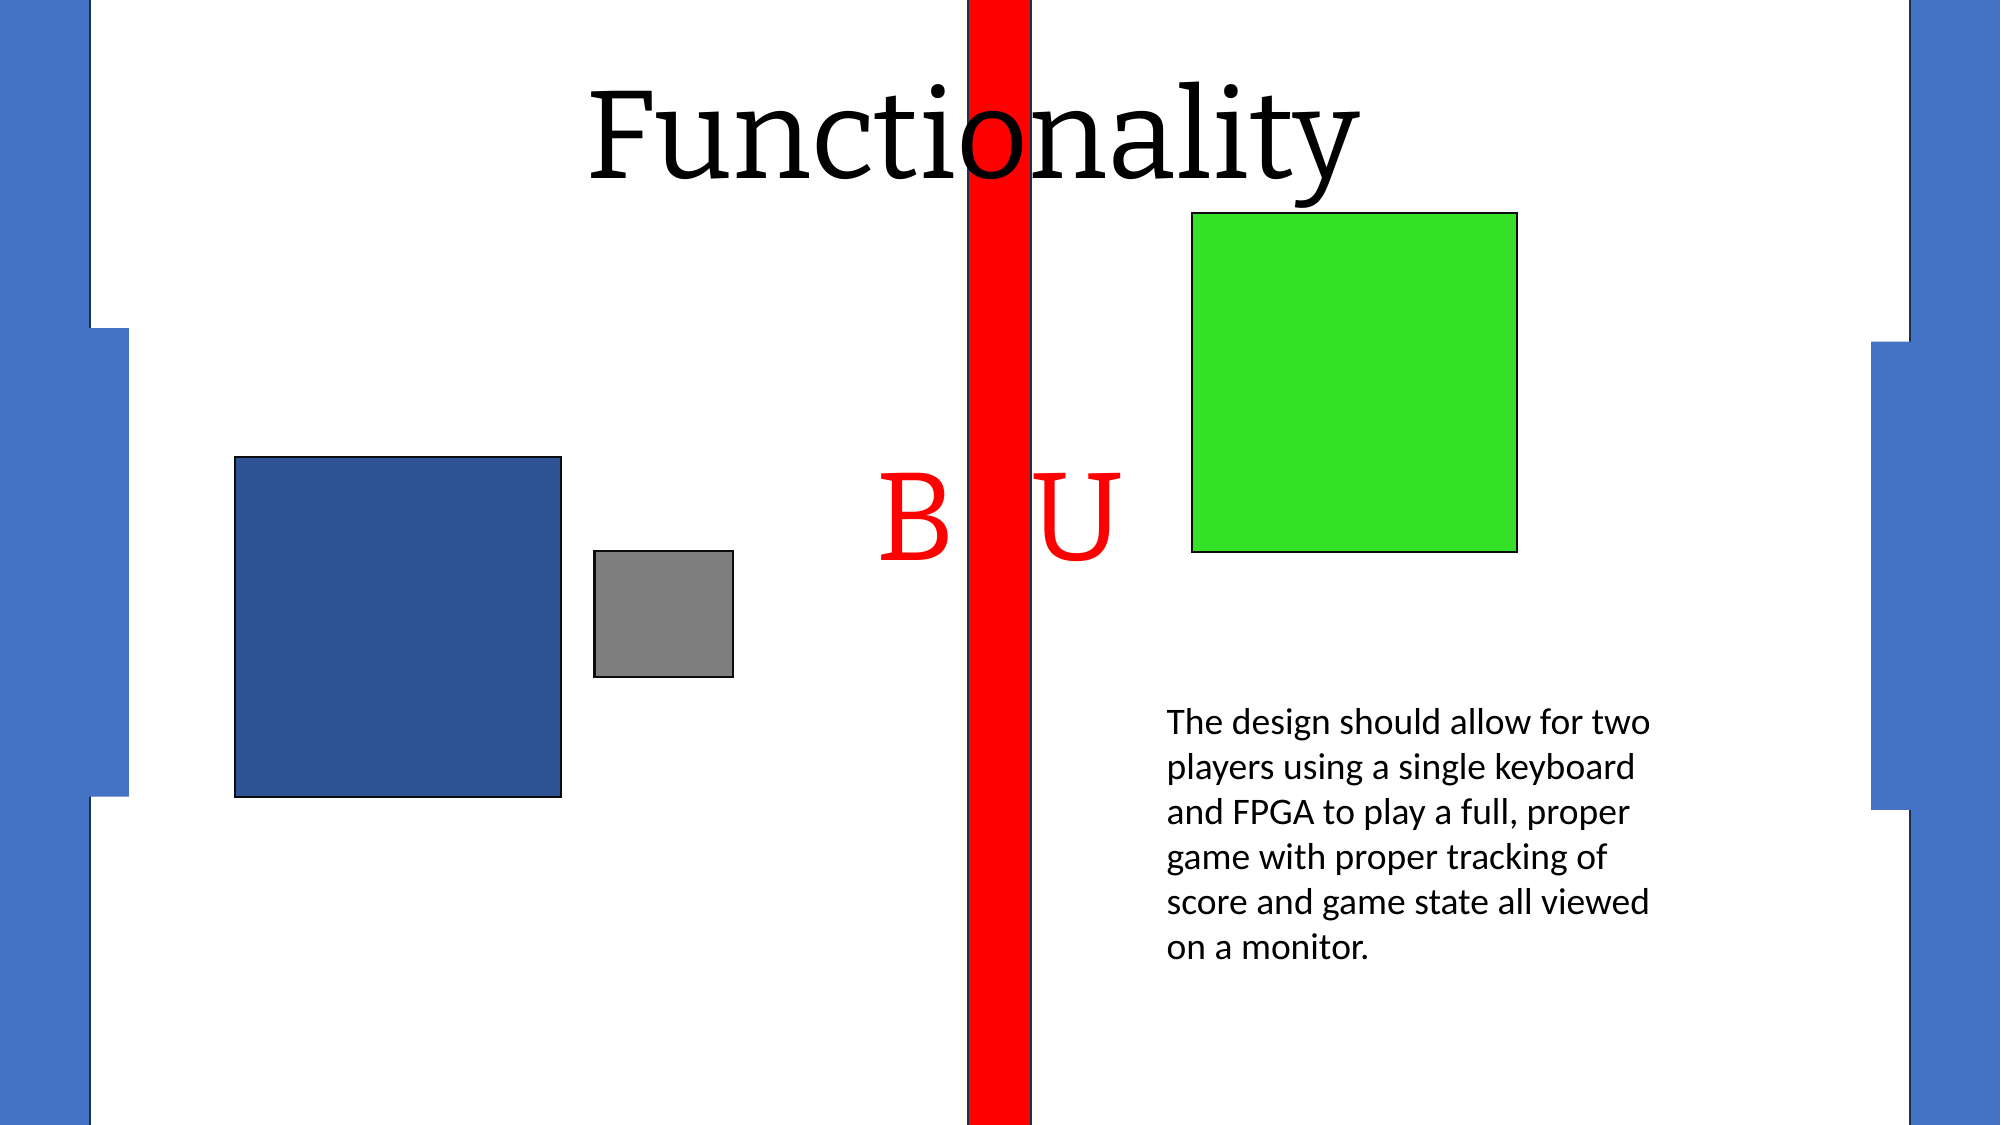

# Functionality

B   U

The design should allow for two players using a single keyboard and FPGA to play a full, proper game with proper tracking of score and game state all viewed on a monitor.